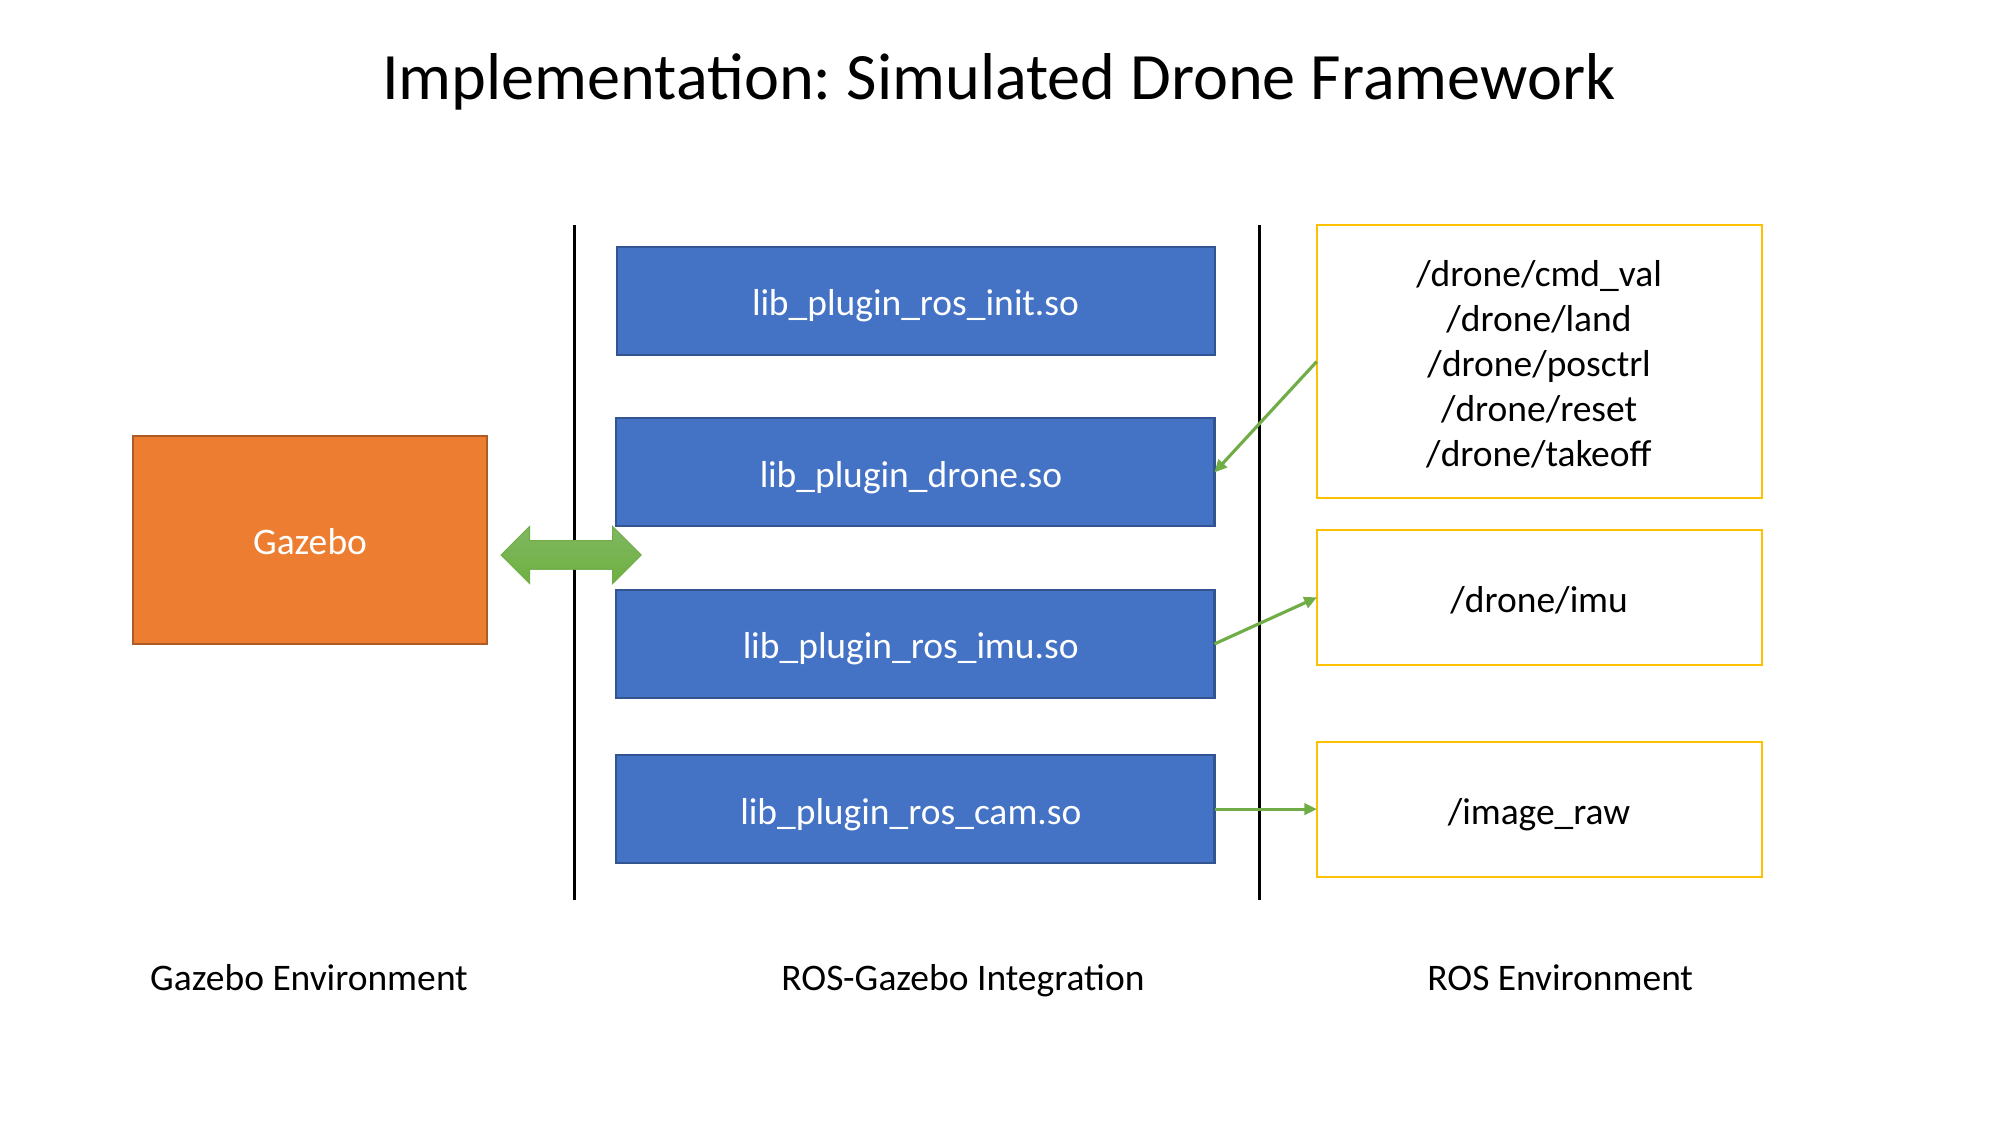

Implementation: Simulated Drone Framework
/drone/cmd_val
/drone/land /drone/posctrl /drone/reset /drone/takeoff
lib_plugin_ros_init.so
lib_plugin_drone.so
Gazebo

/drone/imu
lib_plugin_ros_imu.so
/image_raw
lib_plugin_ros_cam.so
Gazebo Environment
ROS-Gazebo Integration
ROS Environment